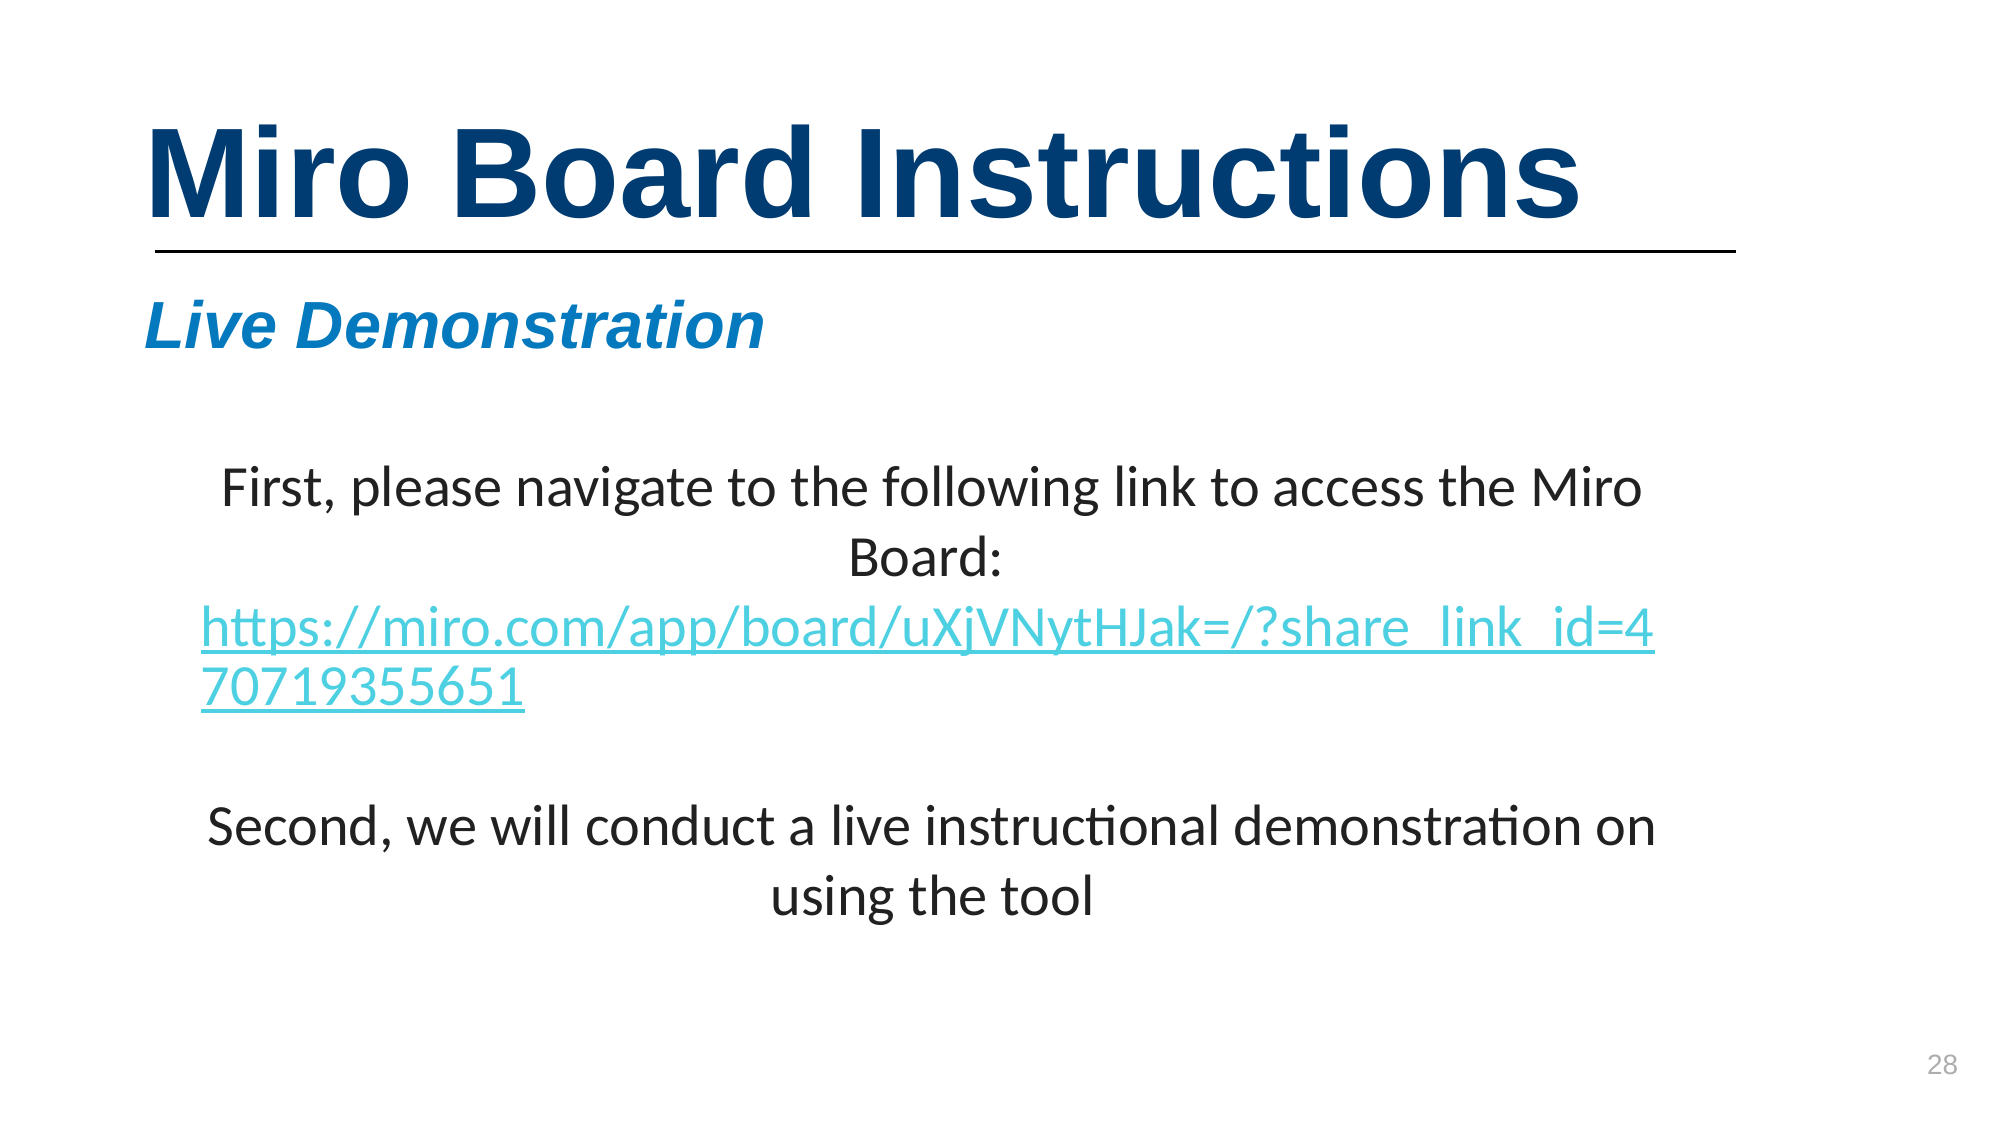

# Miro Board Instructions
Live Demonstration
First, please navigate to the following link to access the Miro Board: https://miro.com/app/board/uXjVNytHJak=/?share_link_id=470719355651

Second, we will conduct a live instructional demonstration on using the tool
28